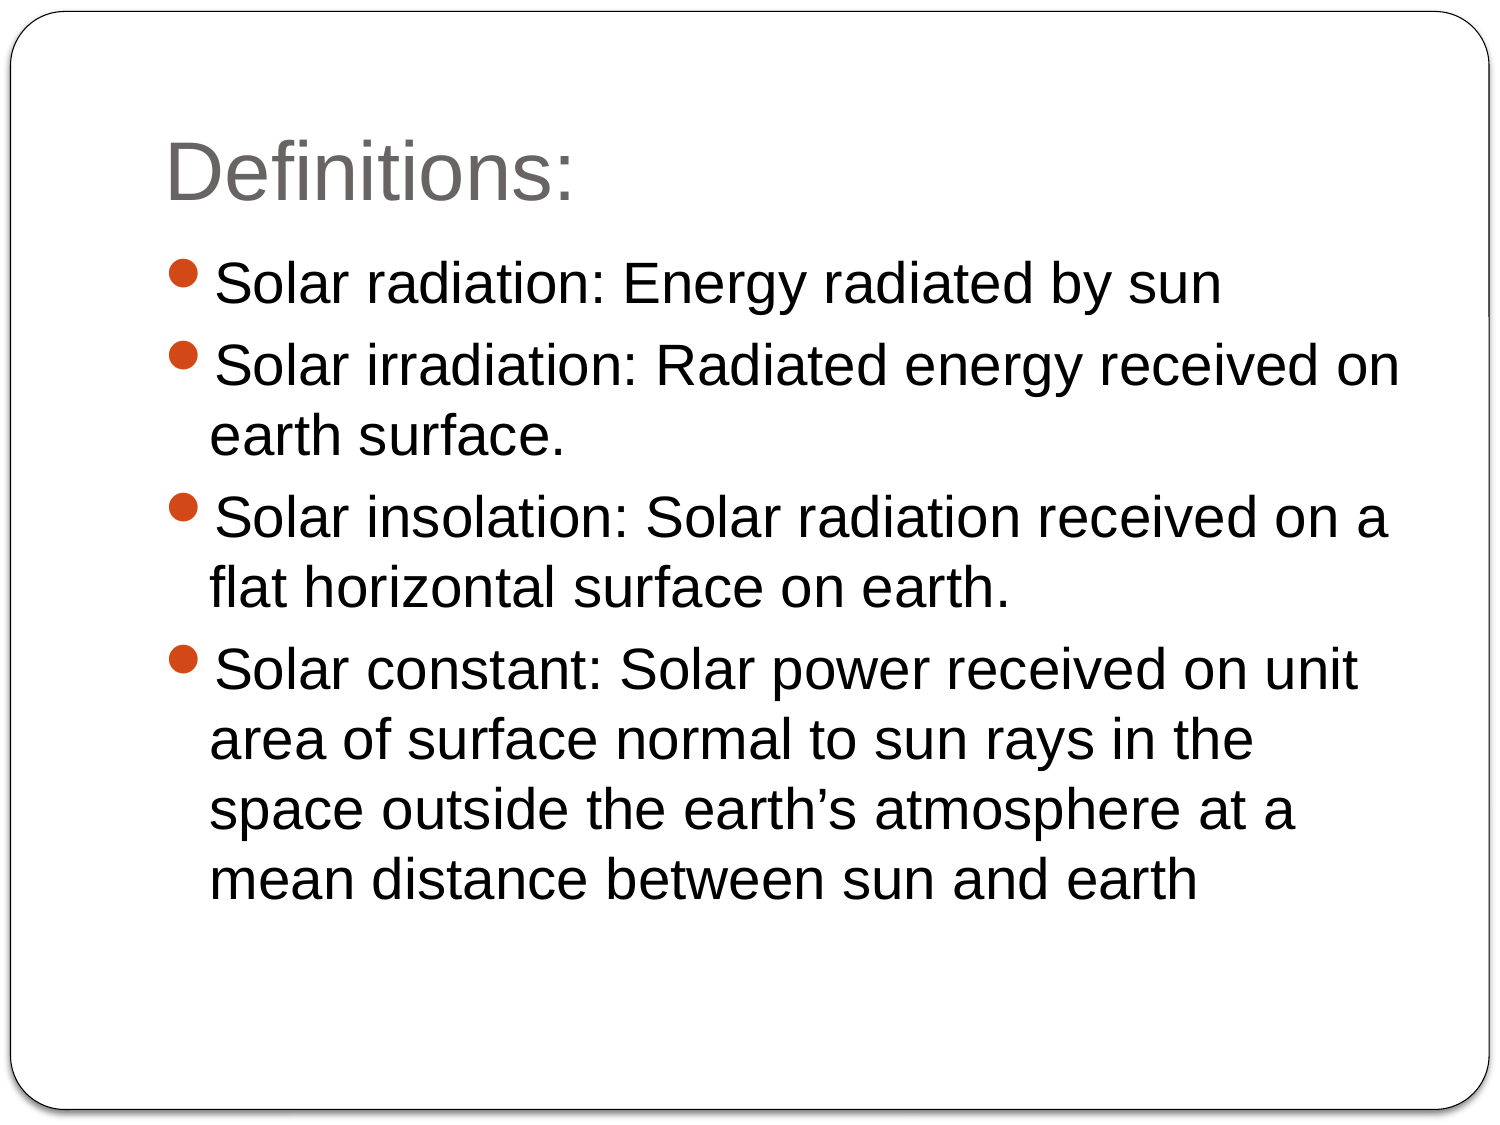

# Definitions:
Solar radiation: Energy radiated by sun
Solar irradiation: Radiated energy received on earth surface.
Solar insolation: Solar radiation received on a flat horizontal surface on earth.
Solar constant: Solar power received on unit area of surface normal to sun rays in the space outside the earth’s atmosphere at a mean distance between sun and earth